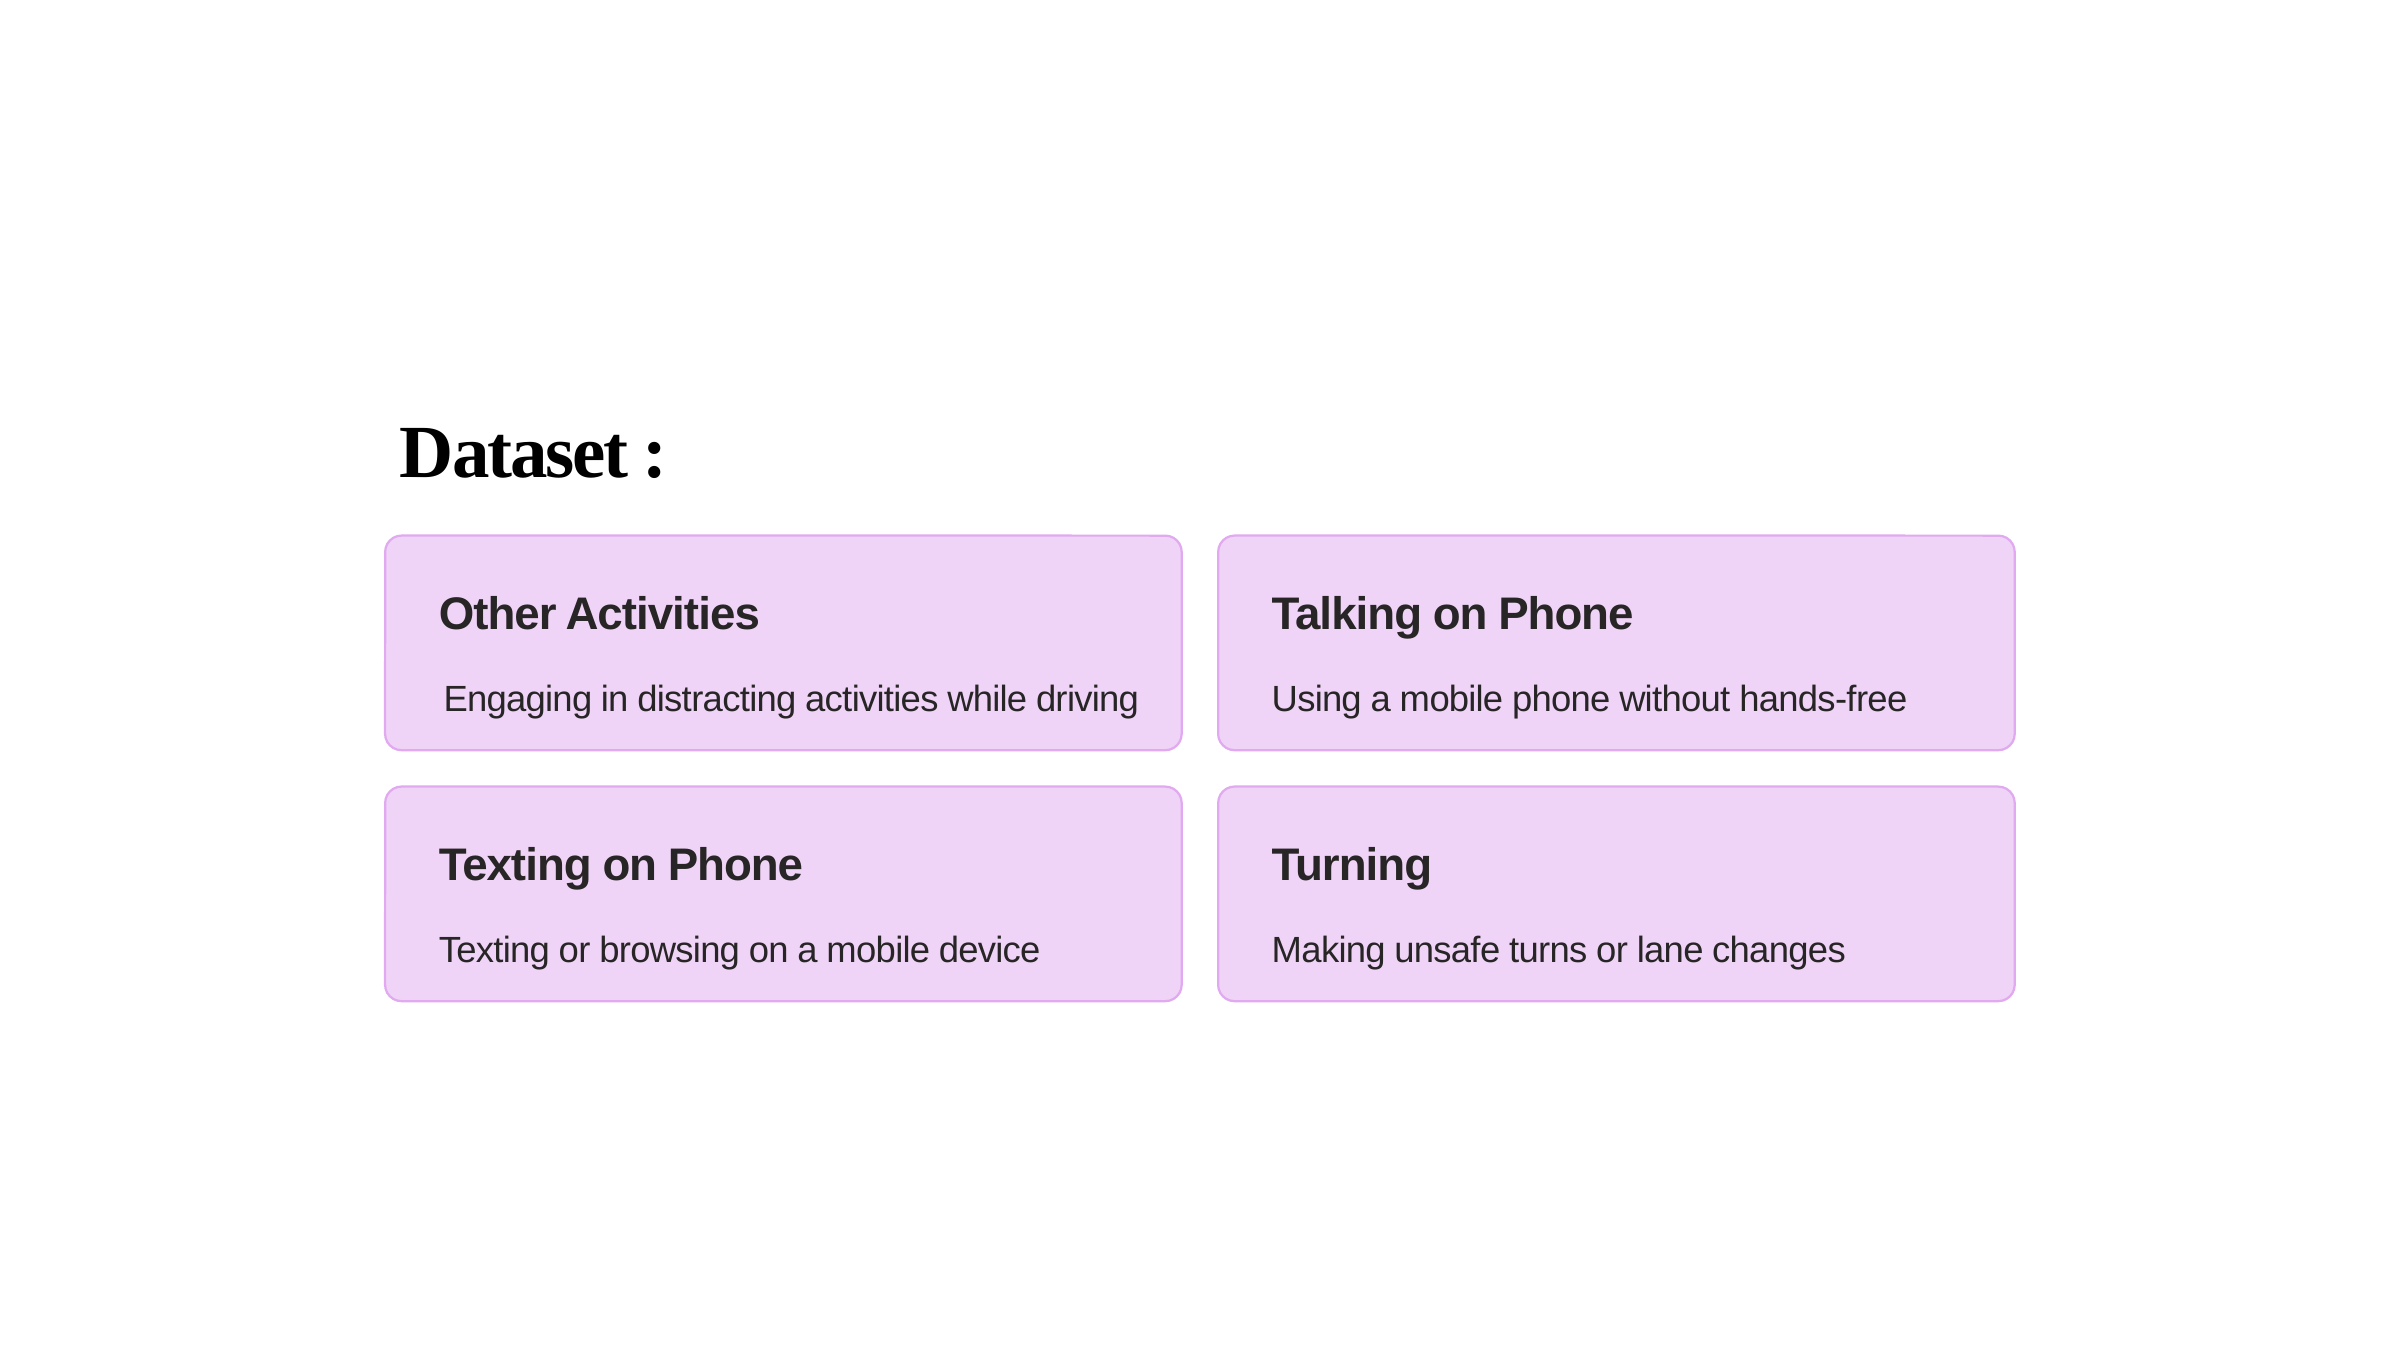

Dataset :

Other Activities
Talking on Phone
Engaging in distracting activities while driving
Using a mobile phone without hands-free

Texting on Phone
Turning
Texting or browsing on a mobile device
Making unsafe turns or lane changes